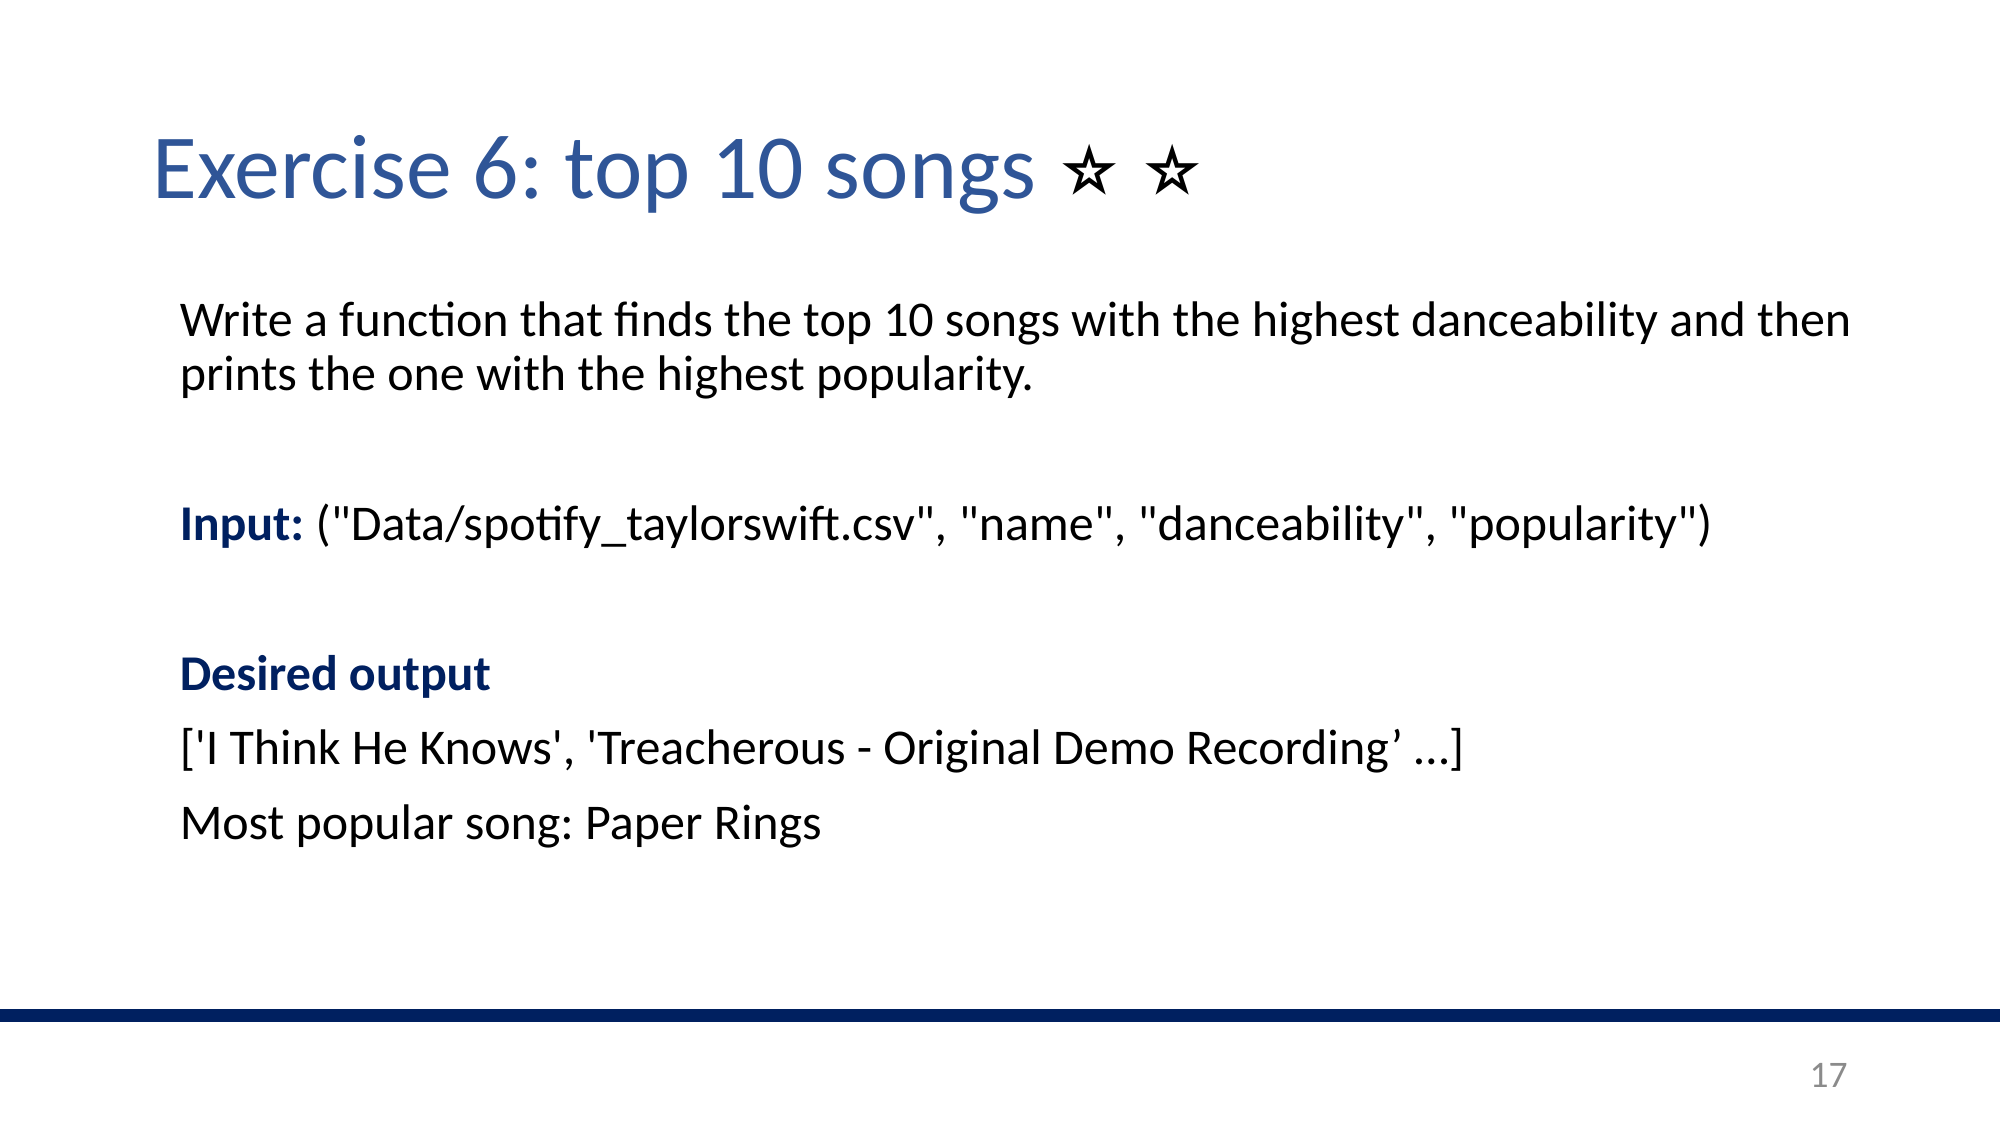

# Exercise 6: top 10 songs ⭐️ ⭐️
Write a function that finds the top 10 songs with the highest danceability and then prints the one with the highest popularity.

Input: ("Data/spotify_taylorswift.csv", "name", "danceability", "popularity")

Desired output
['I Think He Knows', 'Treacherous - Original Demo Recording’ …]
Most popular song: Paper Rings
17